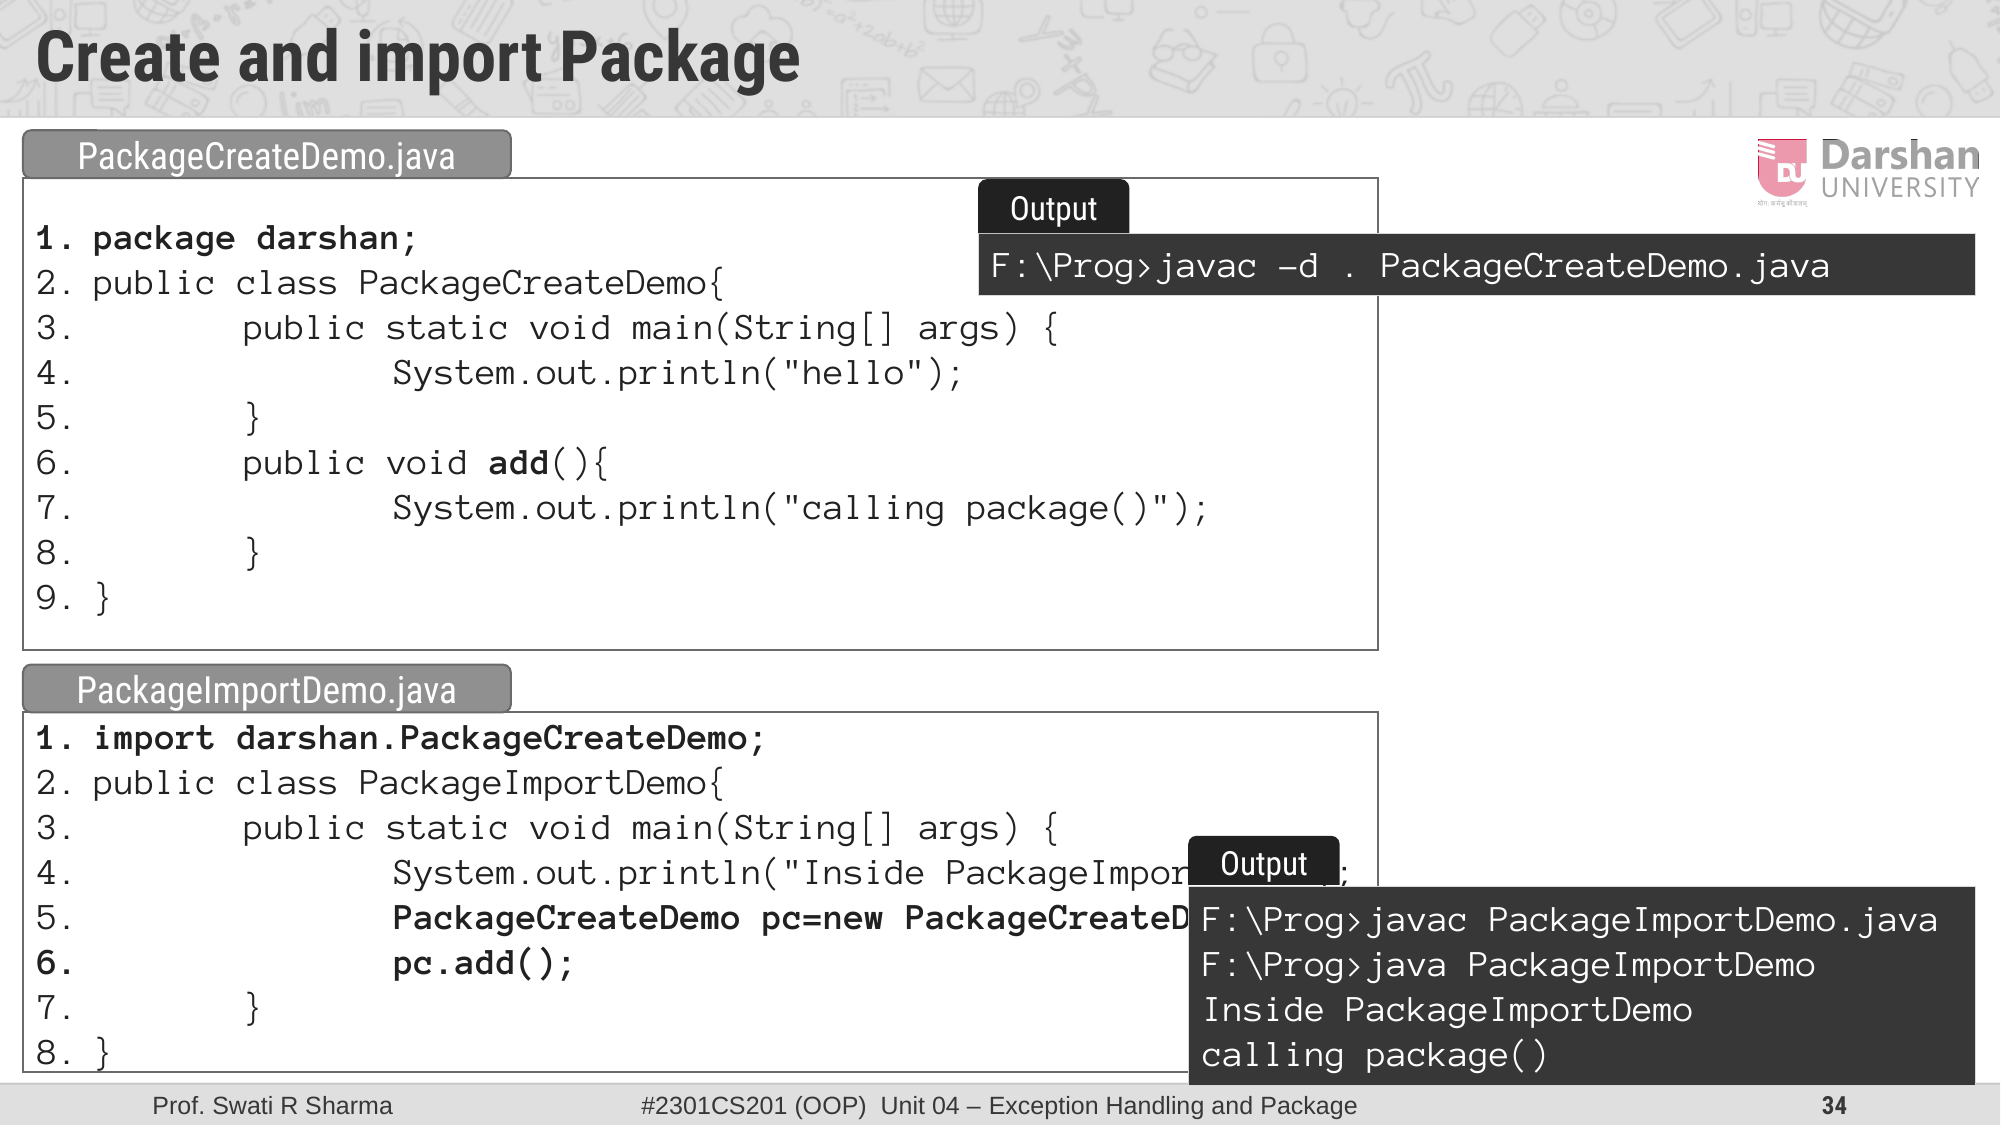

# Create and import Package
PackageCreateDemo.java
package darshan;
public class PackageCreateDemo{
	public static void main(String[] args) {
		System.out.println("hello");
	}
	public void add(){
		System.out.println("calling package()");
	}
}
Output
F:\Prog>javac -d . PackageCreateDemo.java
PackageImportDemo.java
import darshan.PackageCreateDemo;
public class PackageImportDemo{
	public static void main(String[] args) {
		System.out.println("Inside PackageImportDemo");
		PackageCreateDemo pc=new PackageCreateDemo();
		pc.add();
	}
}
Output
F:\Prog>javac PackageImportDemo.java
F:\Prog>java PackageImportDemo
Inside PackageImportDemo
calling package()